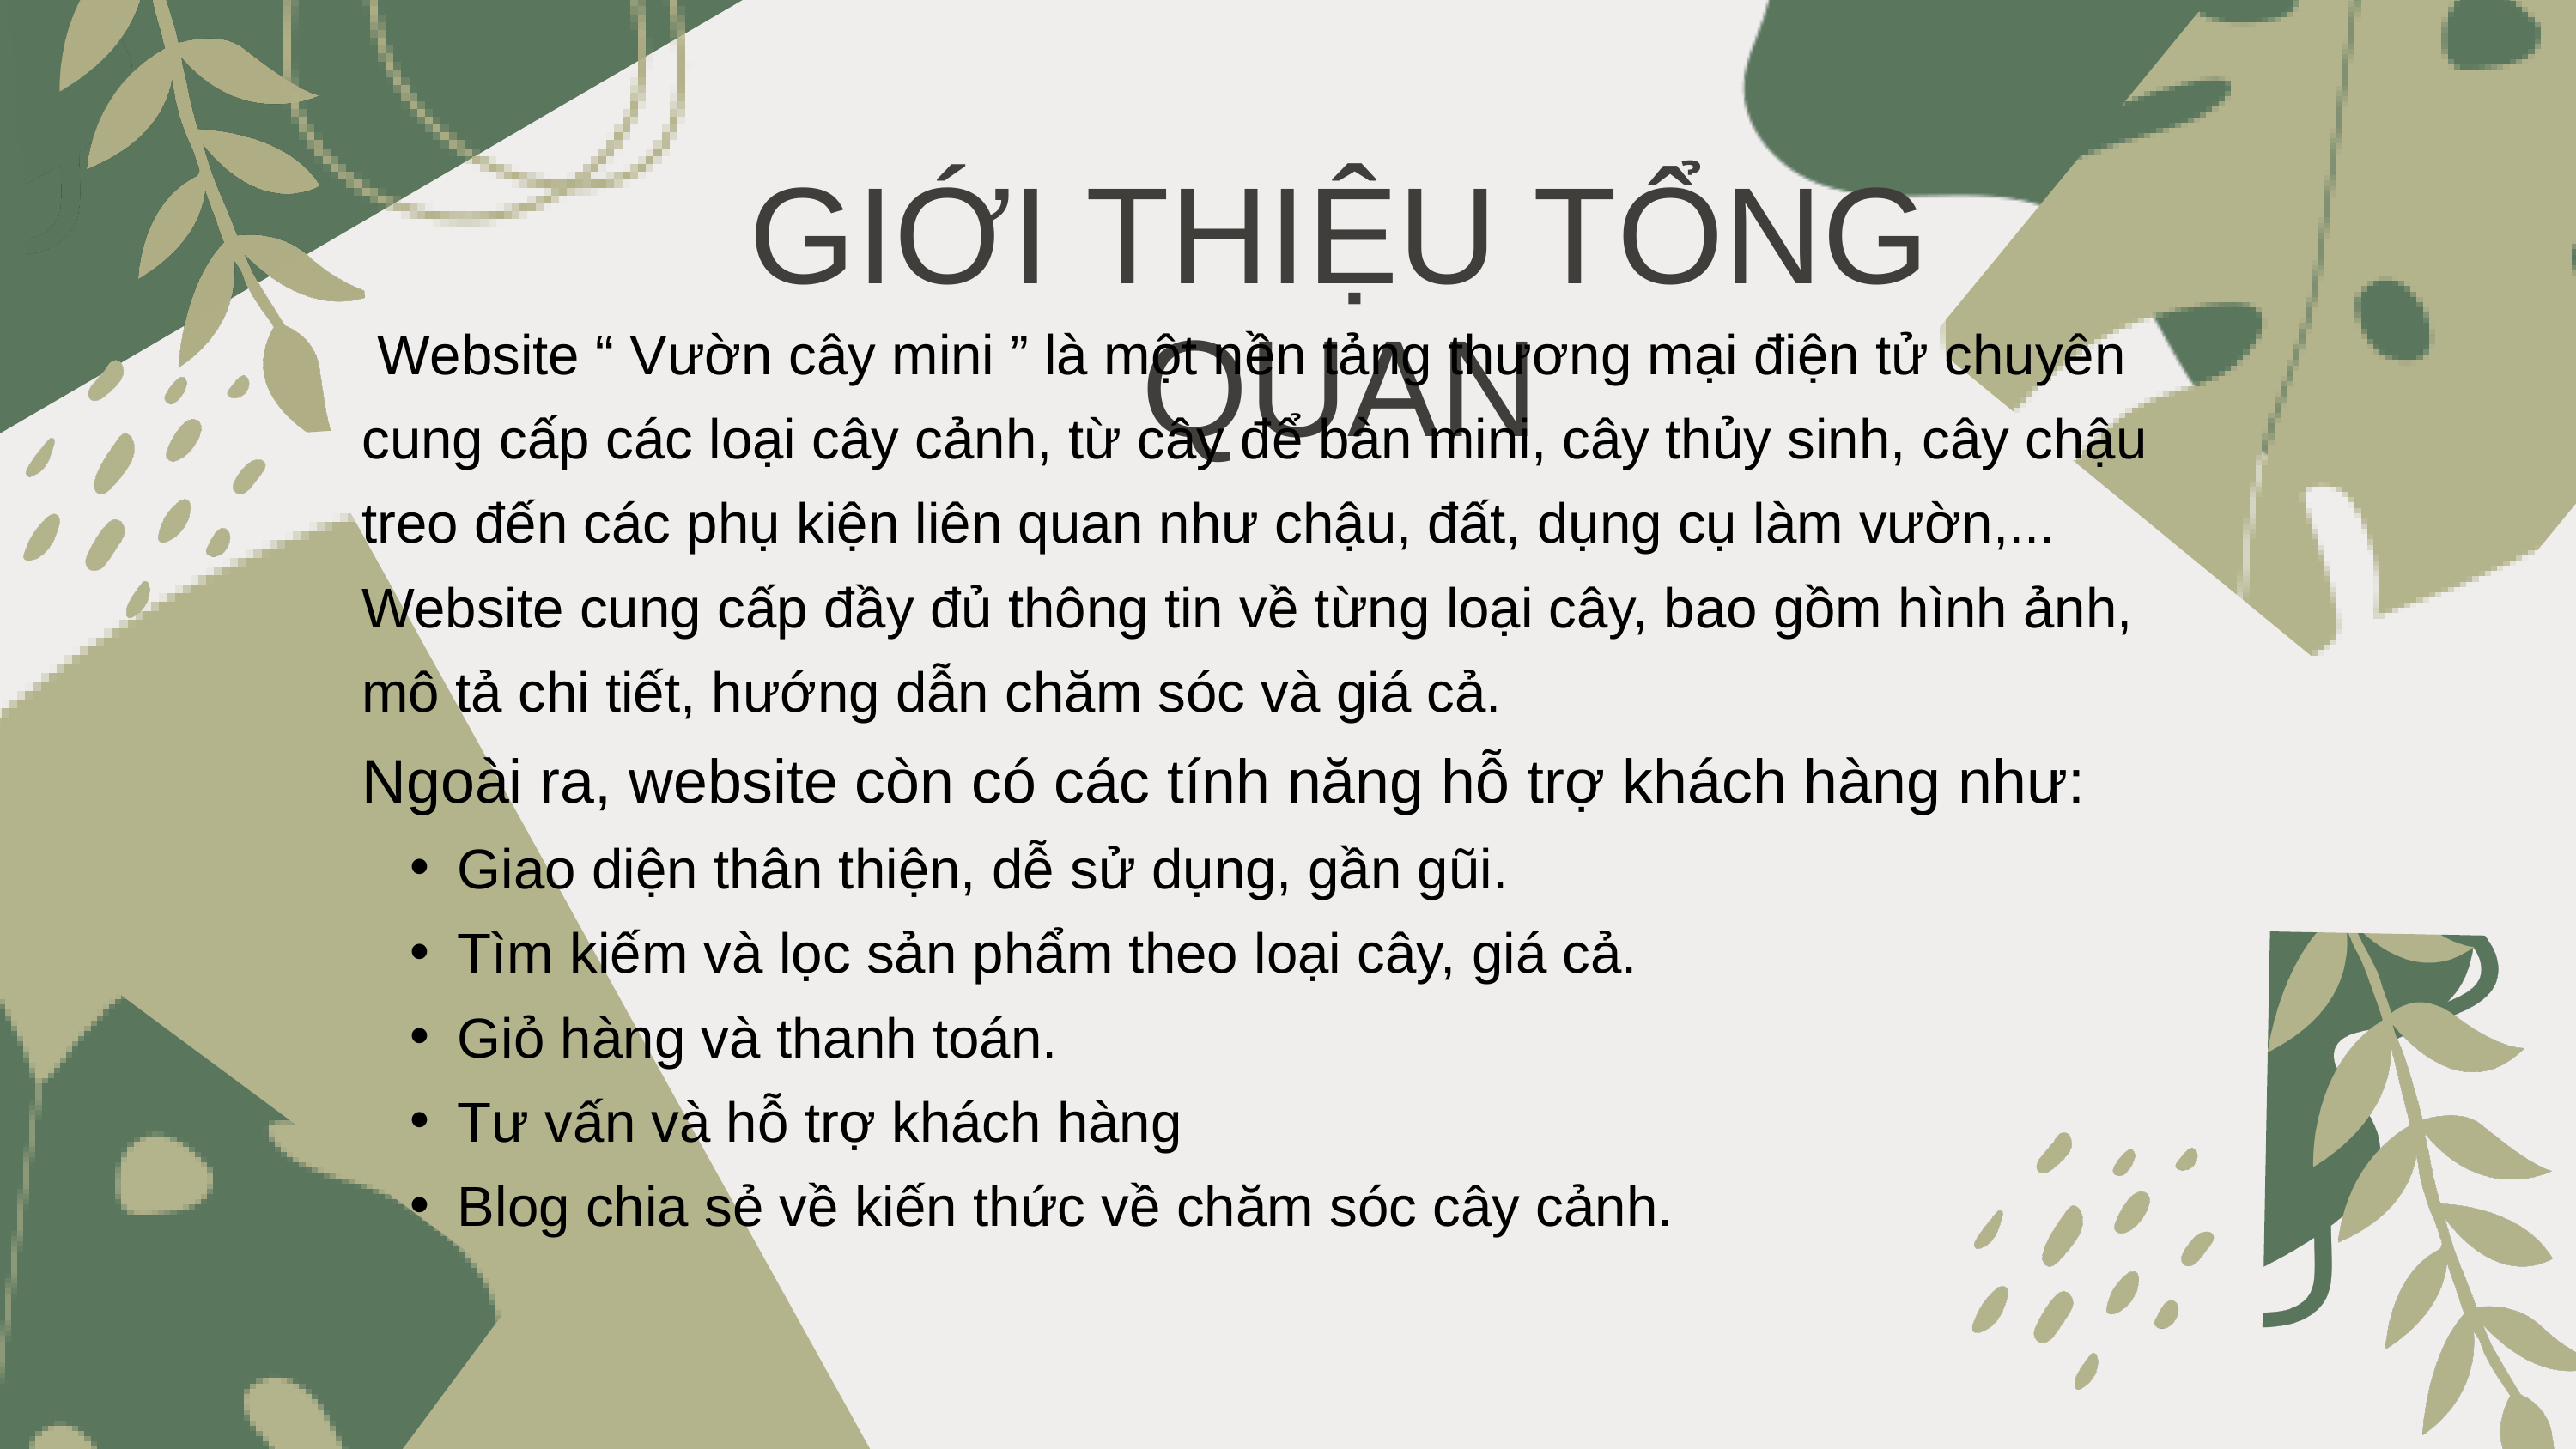

GIỚI THIỆU TỔNG QUAN
 Website “ Vườn cây mini ” là một nền tảng thương mại điện tử chuyên cung cấp các loại cây cảnh, từ cây để bàn mini, cây thủy sinh, cây chậu treo đến các phụ kiện liên quan như chậu, đất, dụng cụ làm vườn,...
Website cung cấp đầy đủ thông tin về từng loại cây, bao gồm hình ảnh, mô tả chi tiết, hướng dẫn chăm sóc và giá cả.
Ngoài ra, website còn có các tính năng hỗ trợ khách hàng như:
Giao diện thân thiện, dễ sử dụng, gần gũi.
Tìm kiếm và lọc sản phẩm theo loại cây, giá cả.
Giỏ hàng và thanh toán.
Tư vấn và hỗ trợ khách hàng
Blog chia sẻ về kiến thức về chăm sóc cây cảnh.